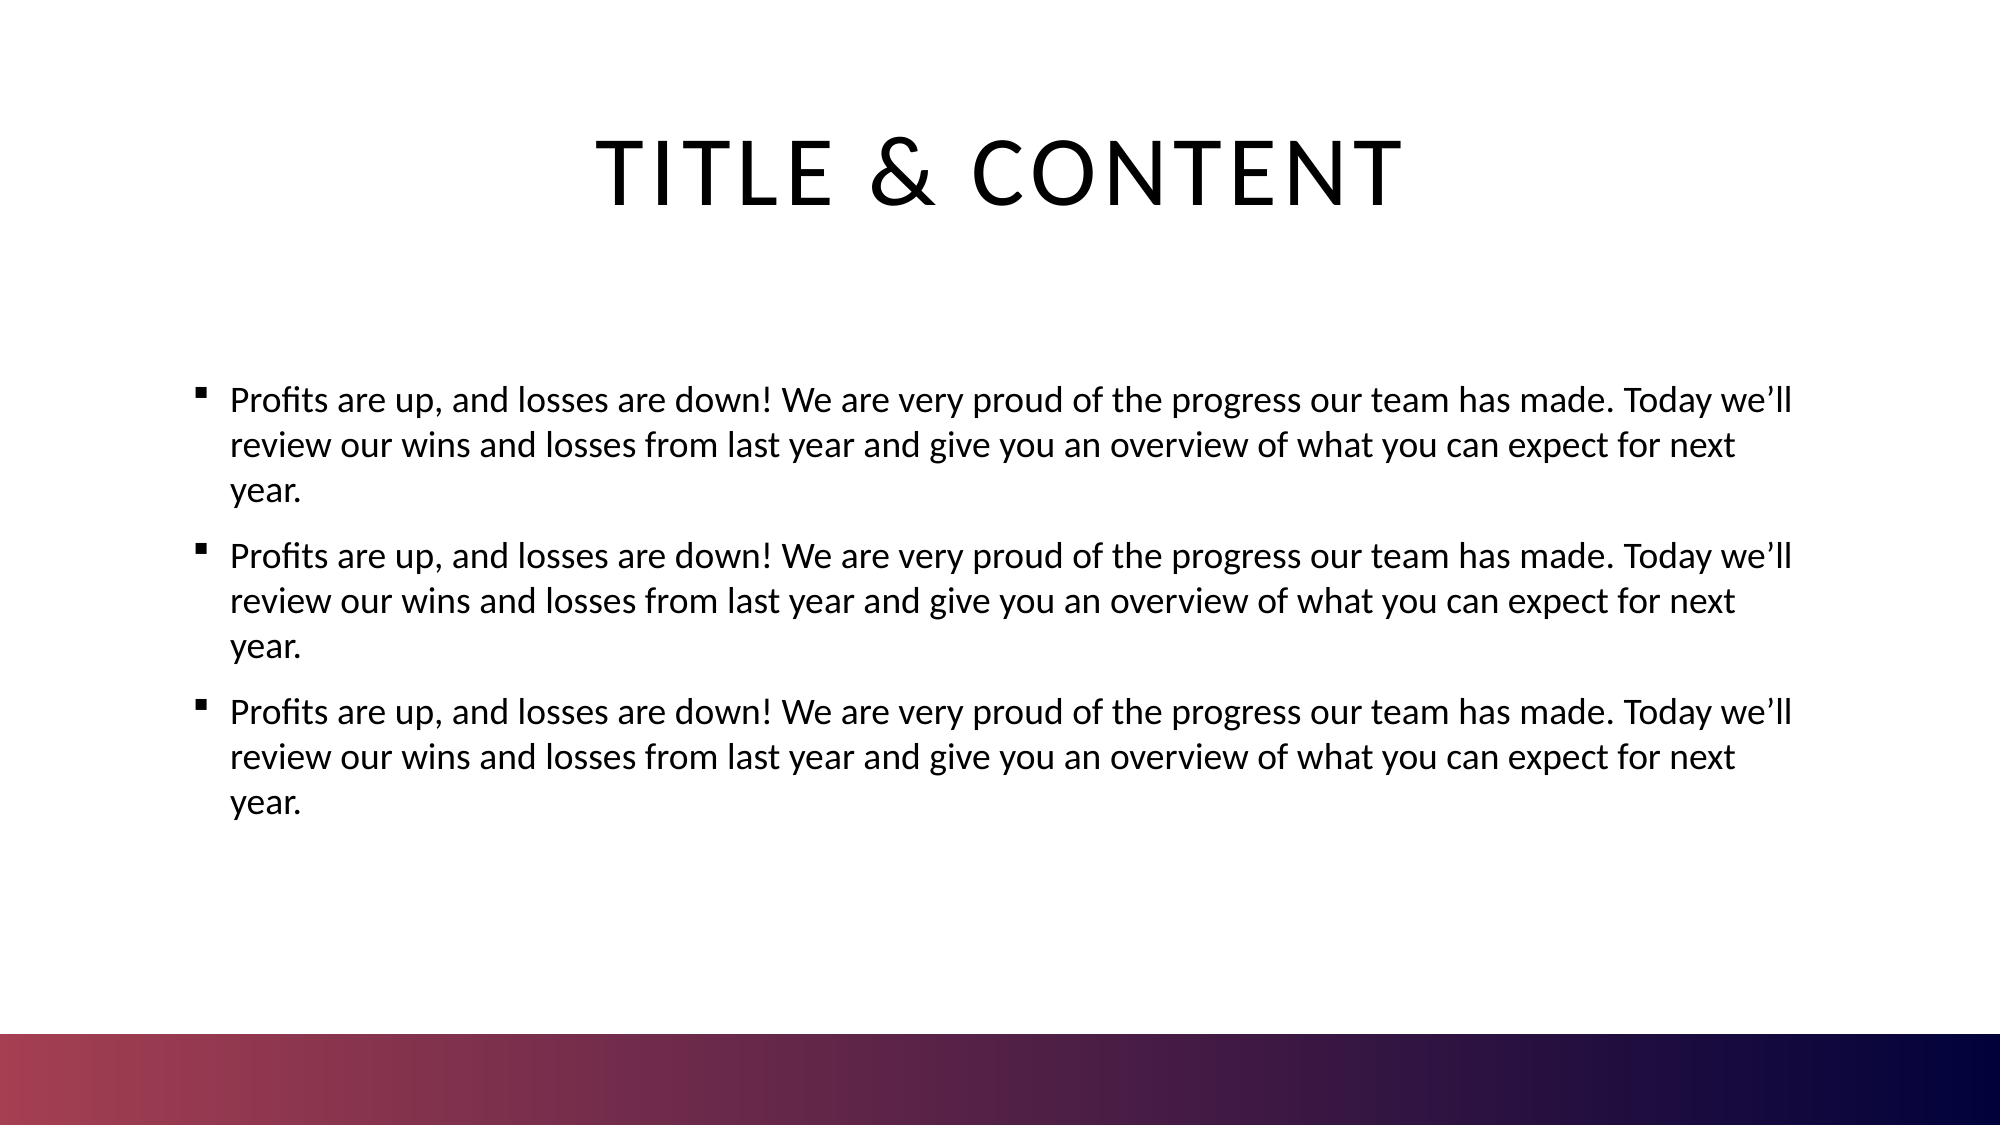

# Title & content
Profits are up, and losses are down! We are very proud of the progress our team has made. Today we’ll review our wins and losses from last year and give you an overview of what you can expect for next year.
Profits are up, and losses are down! We are very proud of the progress our team has made. Today we’ll review our wins and losses from last year and give you an overview of what you can expect for next year.
Profits are up, and losses are down! We are very proud of the progress our team has made. Today we’ll review our wins and losses from last year and give you an overview of what you can expect for next year.